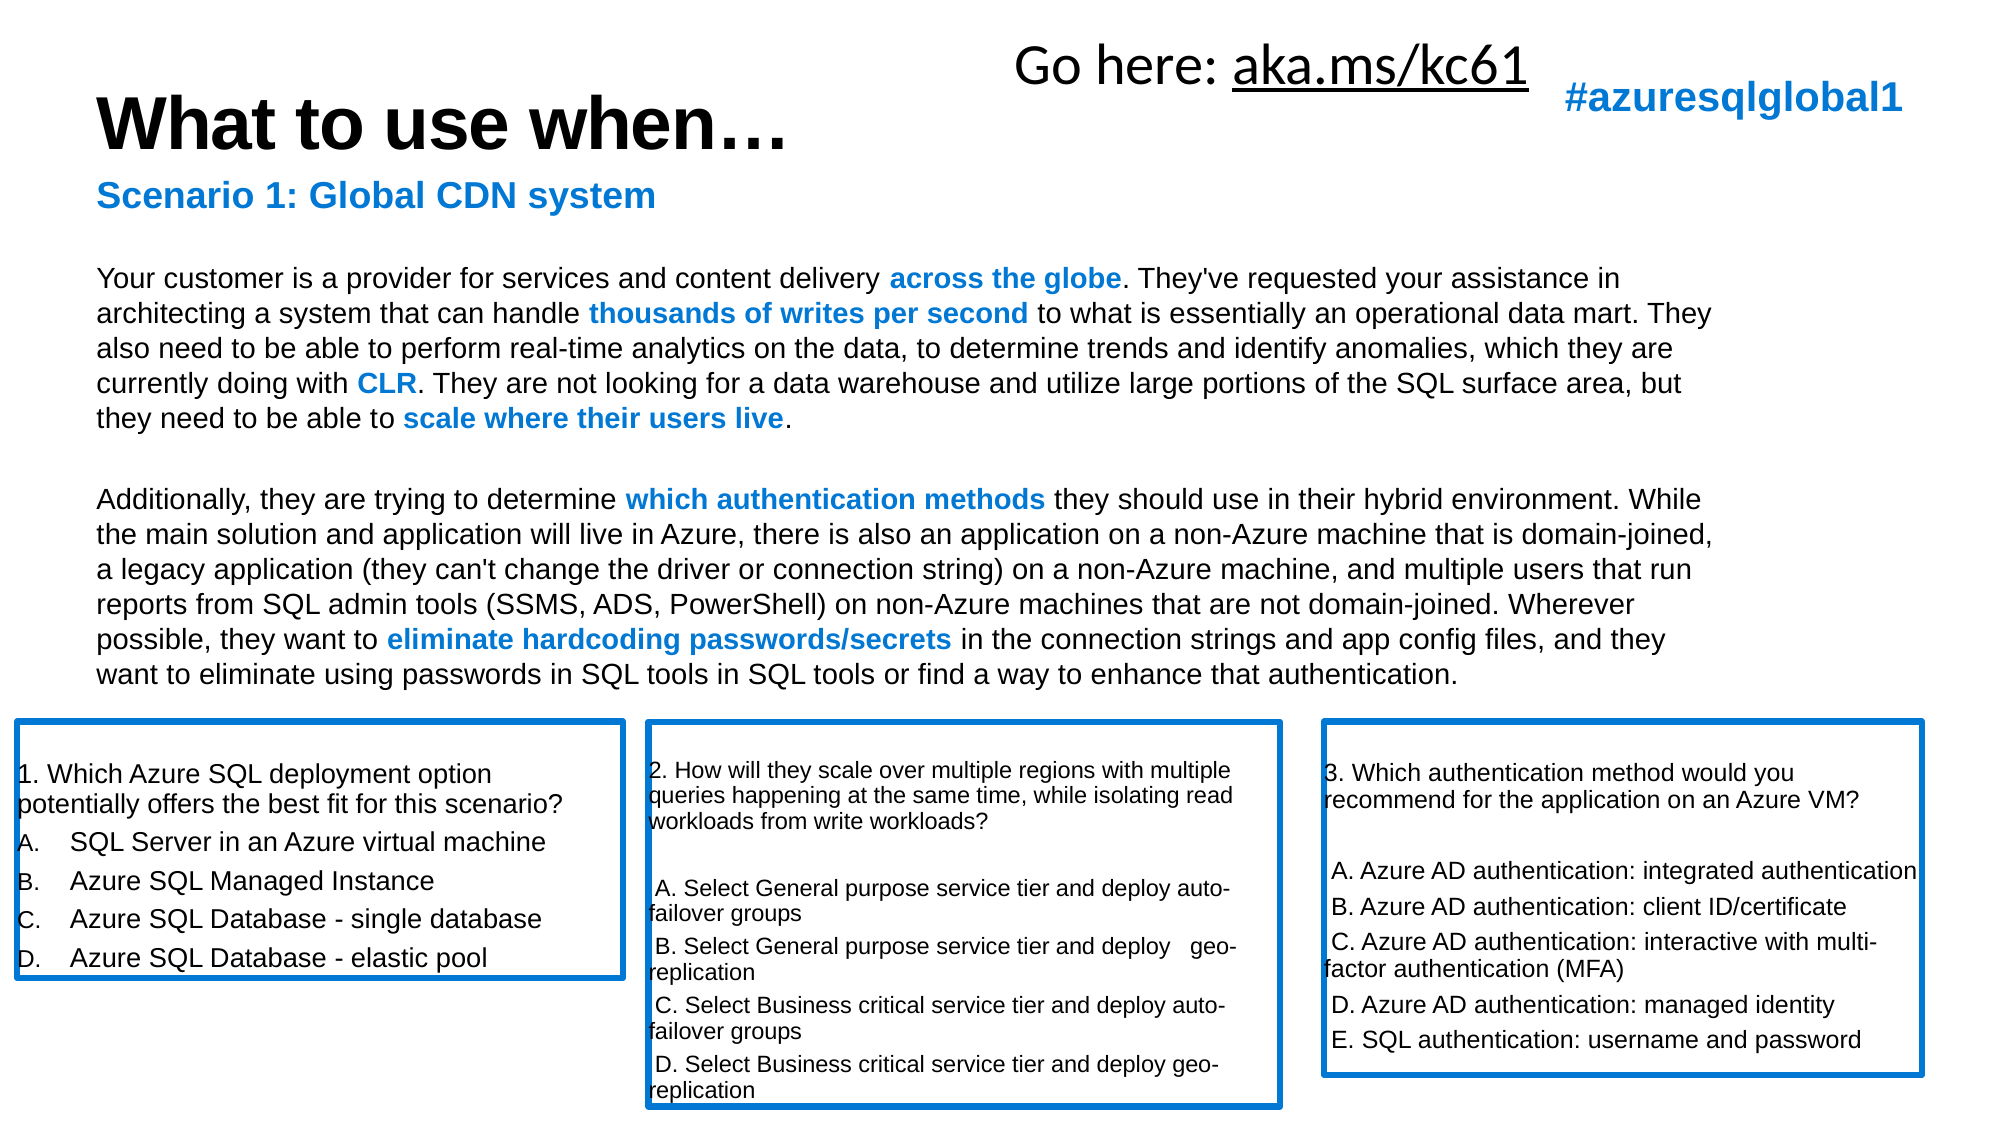

Go here: aka.ms/kc61
#azuresqlglobal1
# What to use when…
Scenario 1: Global CDN system
Your customer is a provider for services and content delivery across the globe. They've requested your assistance in architecting a system that can handle thousands of writes per second to what is essentially an operational data mart. They also need to be able to perform real-time analytics on the data, to determine trends and identify anomalies, which they are currently doing with CLR. They are not looking for a data warehouse and utilize large portions of the SQL surface area, but they need to be able to scale where their users live.

Additionally, they are trying to determine which authentication methods they should use in their hybrid environment. While the main solution and application will live in Azure, there is also an application on a non-Azure machine that is domain-joined, a legacy application (they can't change the driver or connection string) on a non-Azure machine, and multiple users that run reports from SQL admin tools (SSMS, ADS, PowerShell) on non-Azure machines that are not domain-joined. Wherever possible, they want to eliminate hardcoding passwords/secrets in the connection strings and app config files, and they want to eliminate using passwords in SQL tools in SQL tools or find a way to enhance that authentication.

1. Which Azure SQL deployment option potentially offers the best fit for this scenario?
SQL Server in an Azure virtual machine
Azure SQL Managed Instance
Azure SQL Database - single database
Azure SQL Database - elastic pool

2. How will they scale over multiple regions with multiple queries happening at the same time, while isolating read workloads from write workloads?

 A. Select General purpose service tier and deploy auto-failover groups
 B. Select General purpose service tier and deploy   geo-replication
 C. Select Business critical service tier and deploy auto-failover groups
 D. Select Business critical service tier and deploy geo-replication

3. Which authentication method would you recommend for the application on an Azure VM?

 A. Azure AD authentication: integrated authentication
 B. Azure AD authentication: client ID/certificate
 C. Azure AD authentication: interactive with multi-factor authentication (MFA)
 D. Azure AD authentication: managed identity
 E. SQL authentication: username and password